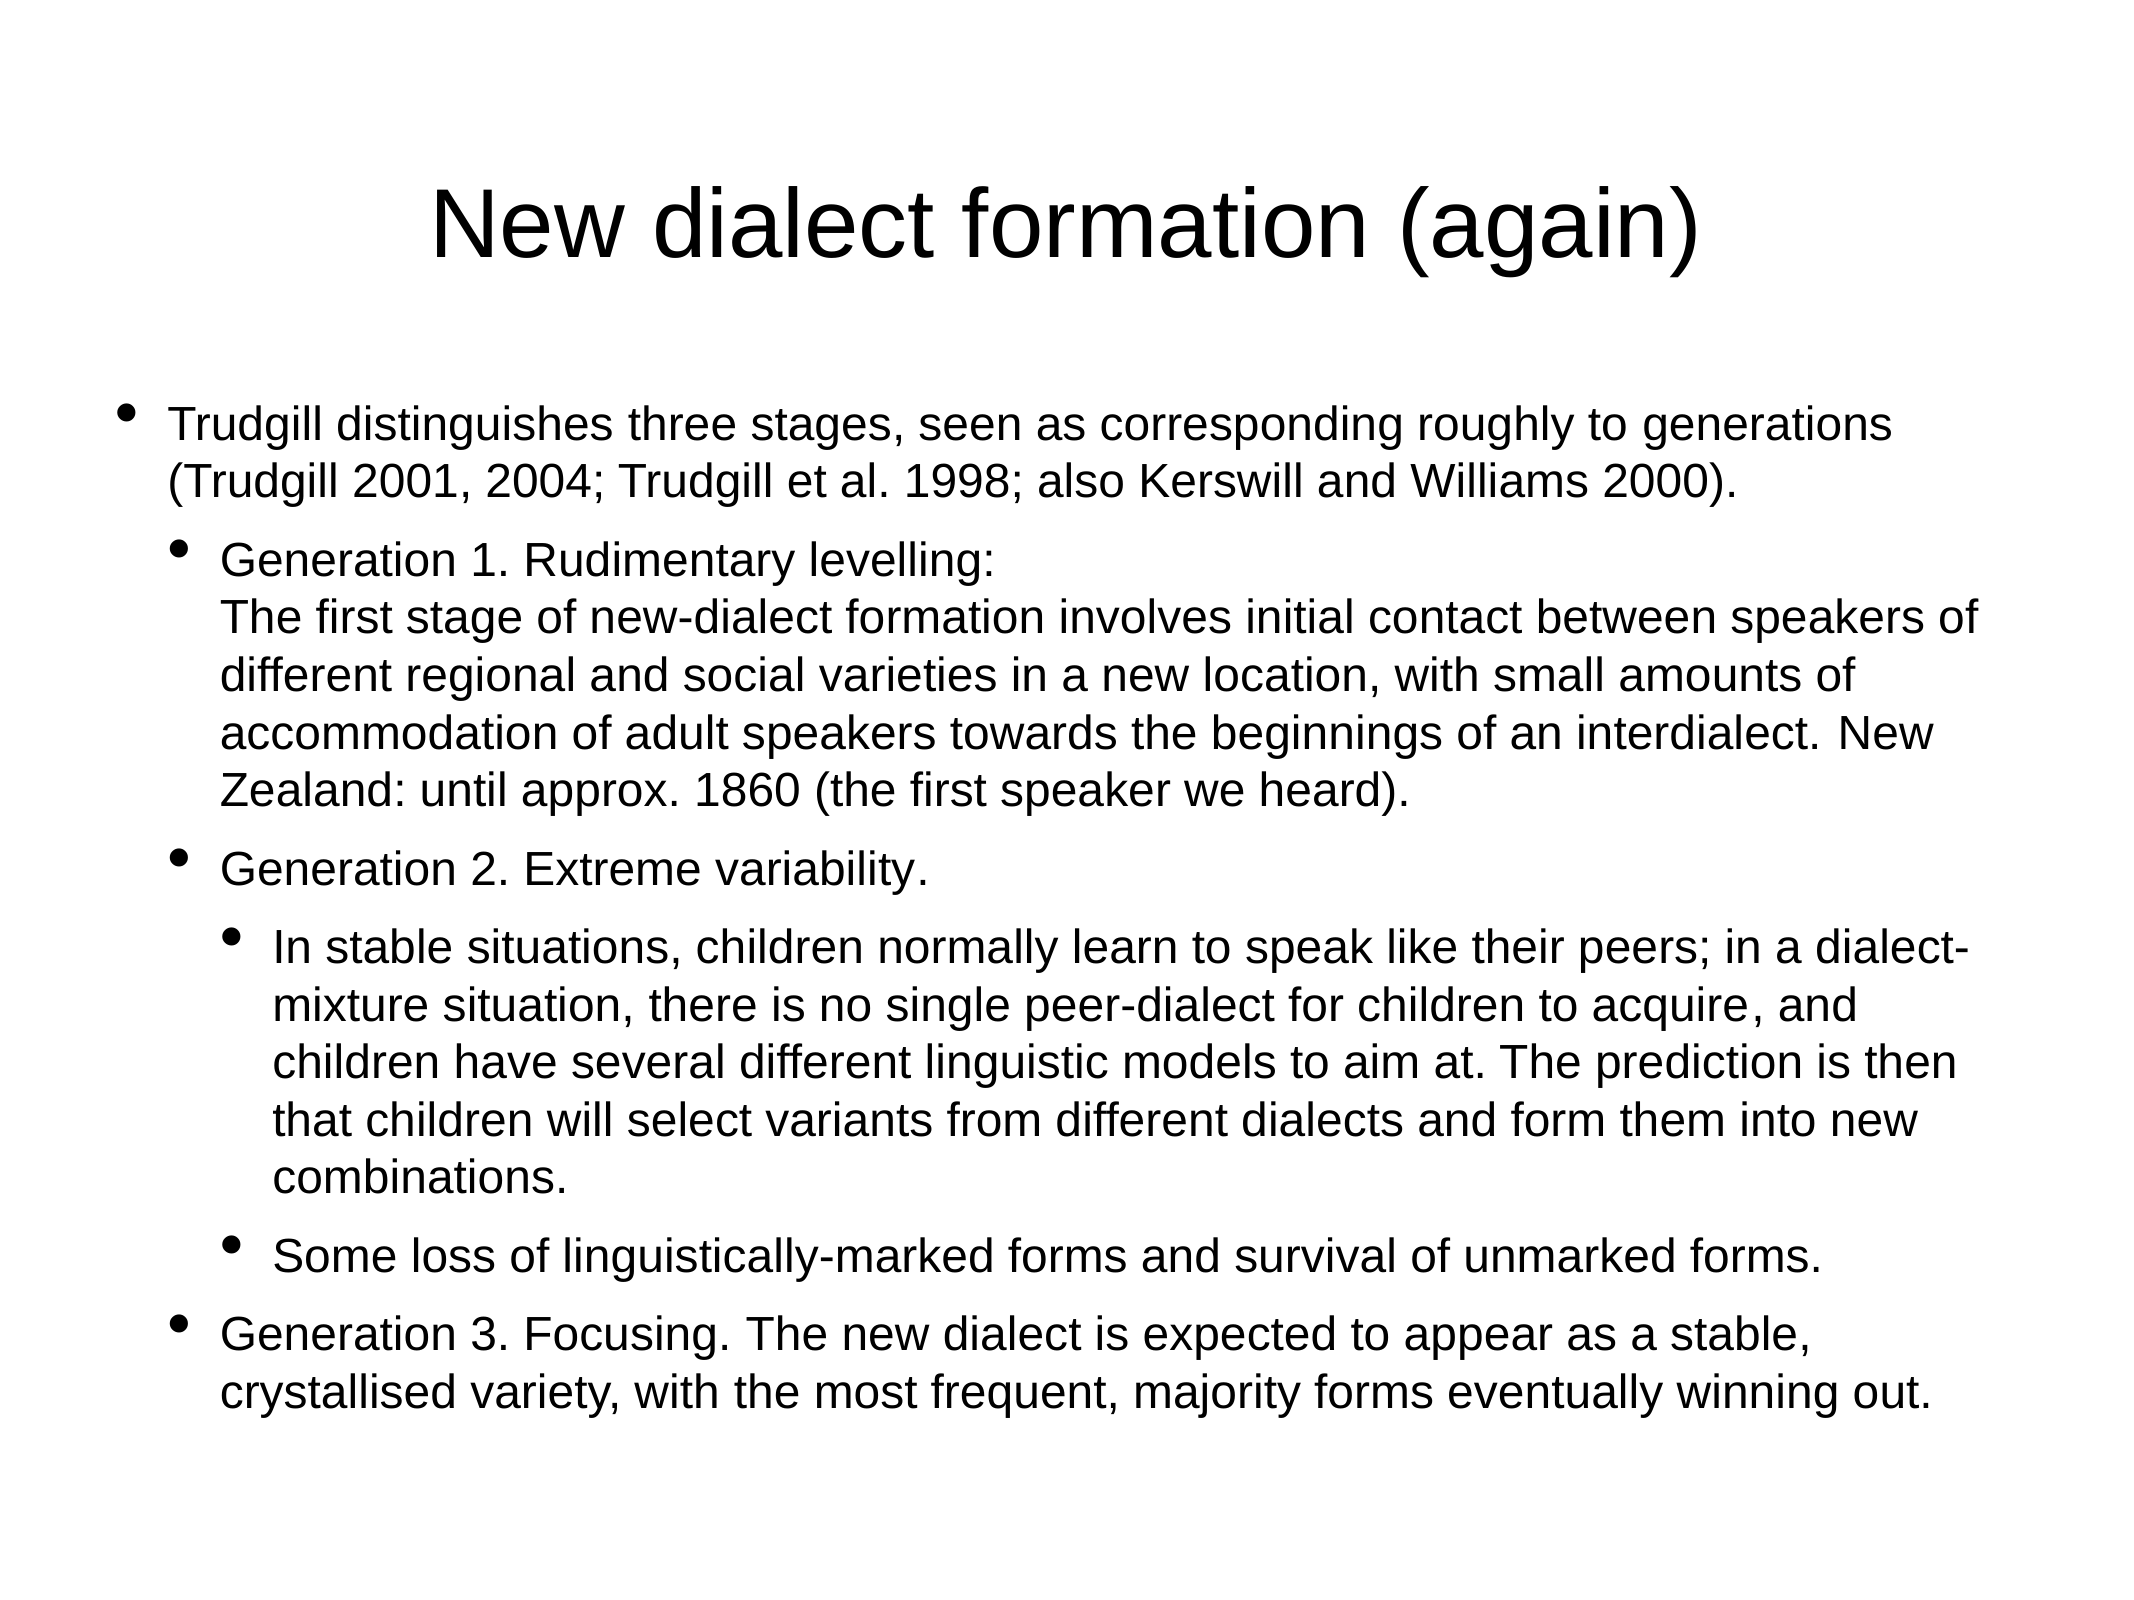

# New dialect formation (again)
Trudgill distinguishes three stages, seen as corresponding roughly to generations (Trudgill 2001, 2004; Trudgill et al. 1998; also Kerswill and Williams 2000).
Generation 1. Rudimentary levelling:
The first stage of new-dialect formation involves initial contact between speakers of different regional and social varieties in a new location, with small amounts of accommodation of adult speakers towards the beginnings of an interdialect. New Zealand: until approx. 1860 (the first speaker we heard).
Generation 2. Extreme variability.
In stable situations, children normally learn to speak like their peers; in a dialect-mixture situation, there is no single peer-dialect for children to acquire, and children have several different linguistic models to aim at. The prediction is then that children will select variants from different dialects and form them into new combinations.
Some loss of linguistically-marked forms and survival of unmarked forms.
Generation 3. Focusing. The new dialect is expected to appear as a stable, crystallised variety, with the most frequent, majority forms eventually winning out.